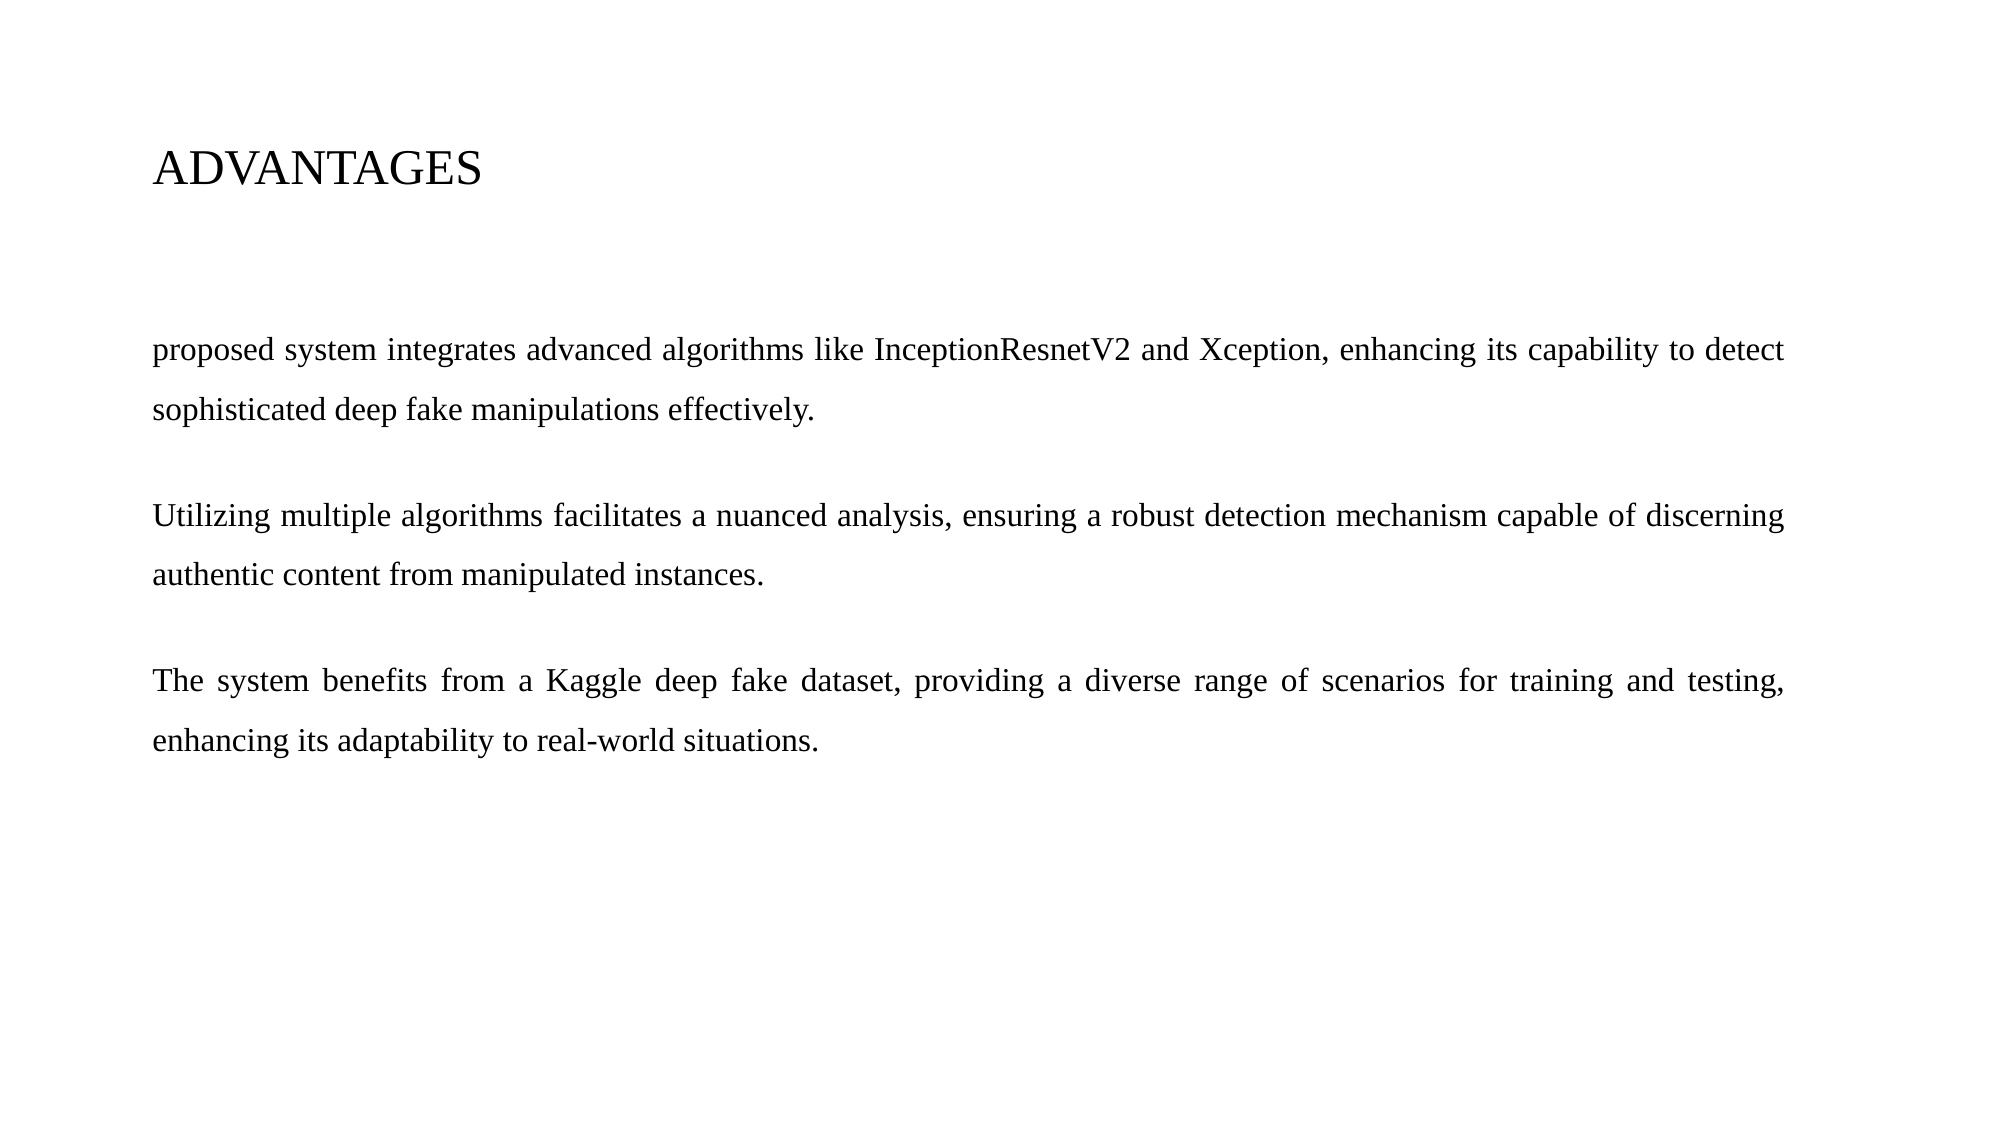

# ADVANTAGES
proposed system integrates advanced algorithms like InceptionResnetV2 and Xception, enhancing its capability to detect sophisticated deep fake manipulations effectively.
Utilizing multiple algorithms facilitates a nuanced analysis, ensuring a robust detection mechanism capable of discerning authentic content from manipulated instances.
The system benefits from a Kaggle deep fake dataset, providing a diverse range of scenarios for training and testing, enhancing its adaptability to real-world situations.